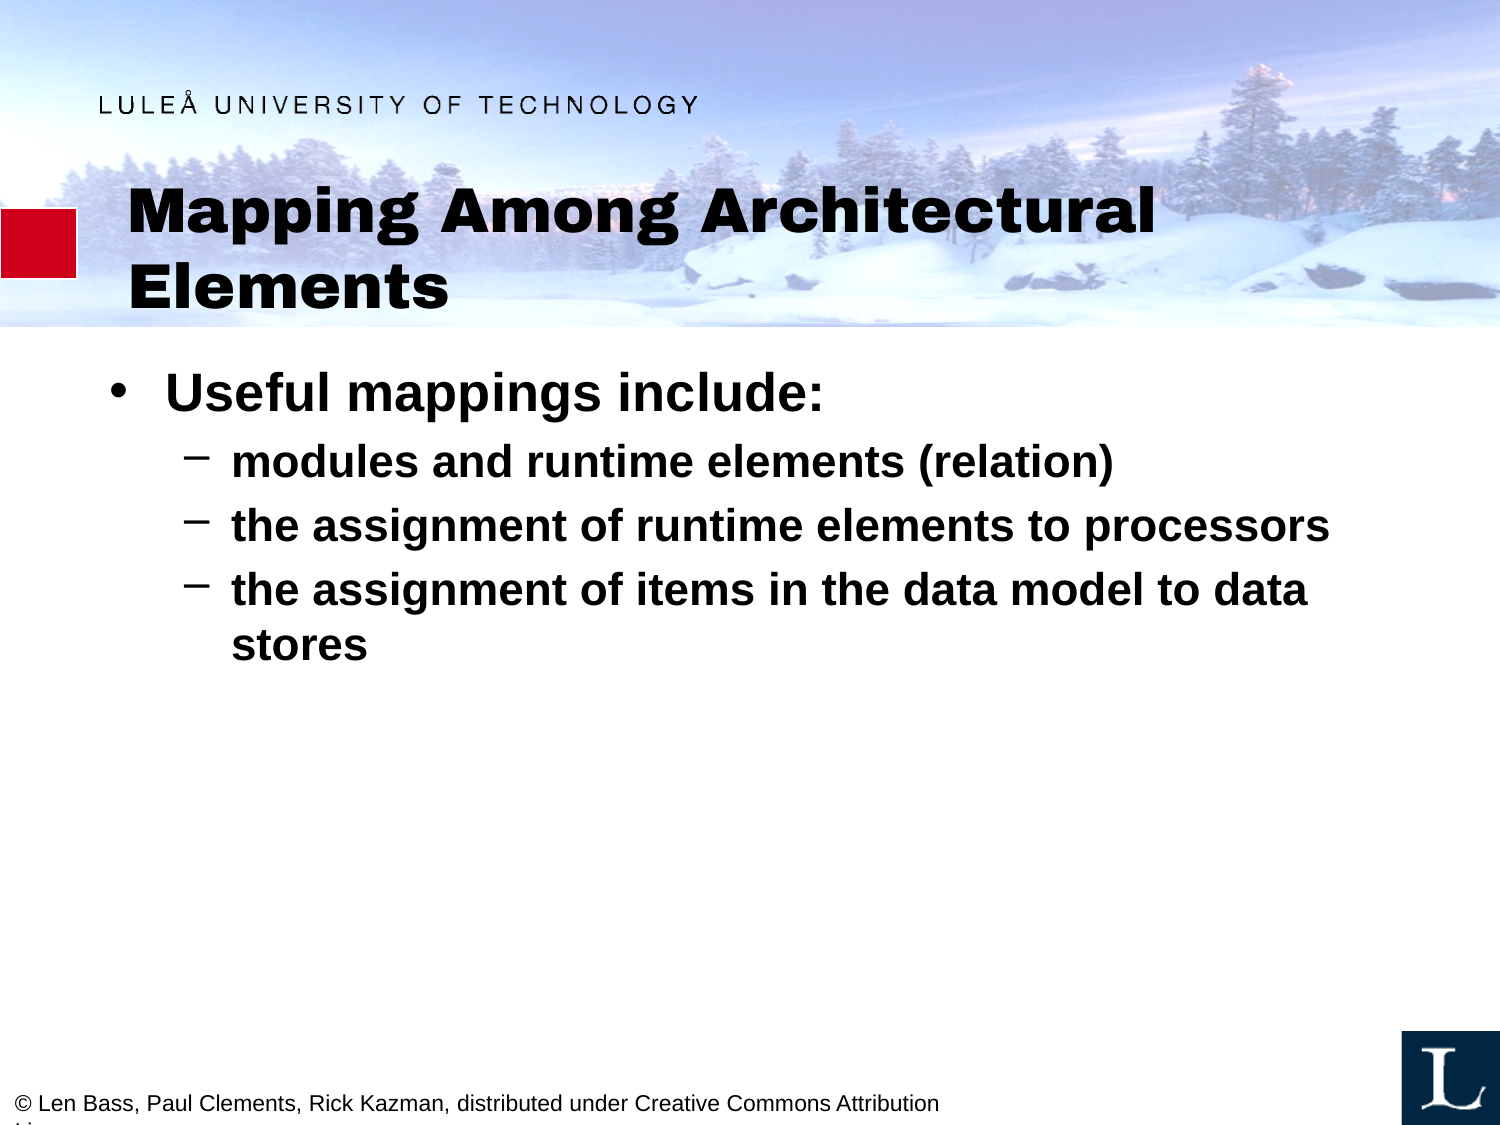

# Mapping Among Architectural Elements
Useful mappings include:
modules and runtime elements (relation)
the assignment of runtime elements to processors
the assignment of items in the data model to data stores
© Len Bass, Paul Clements, Rick Kazman, distributed under Creative Commons Attribution License